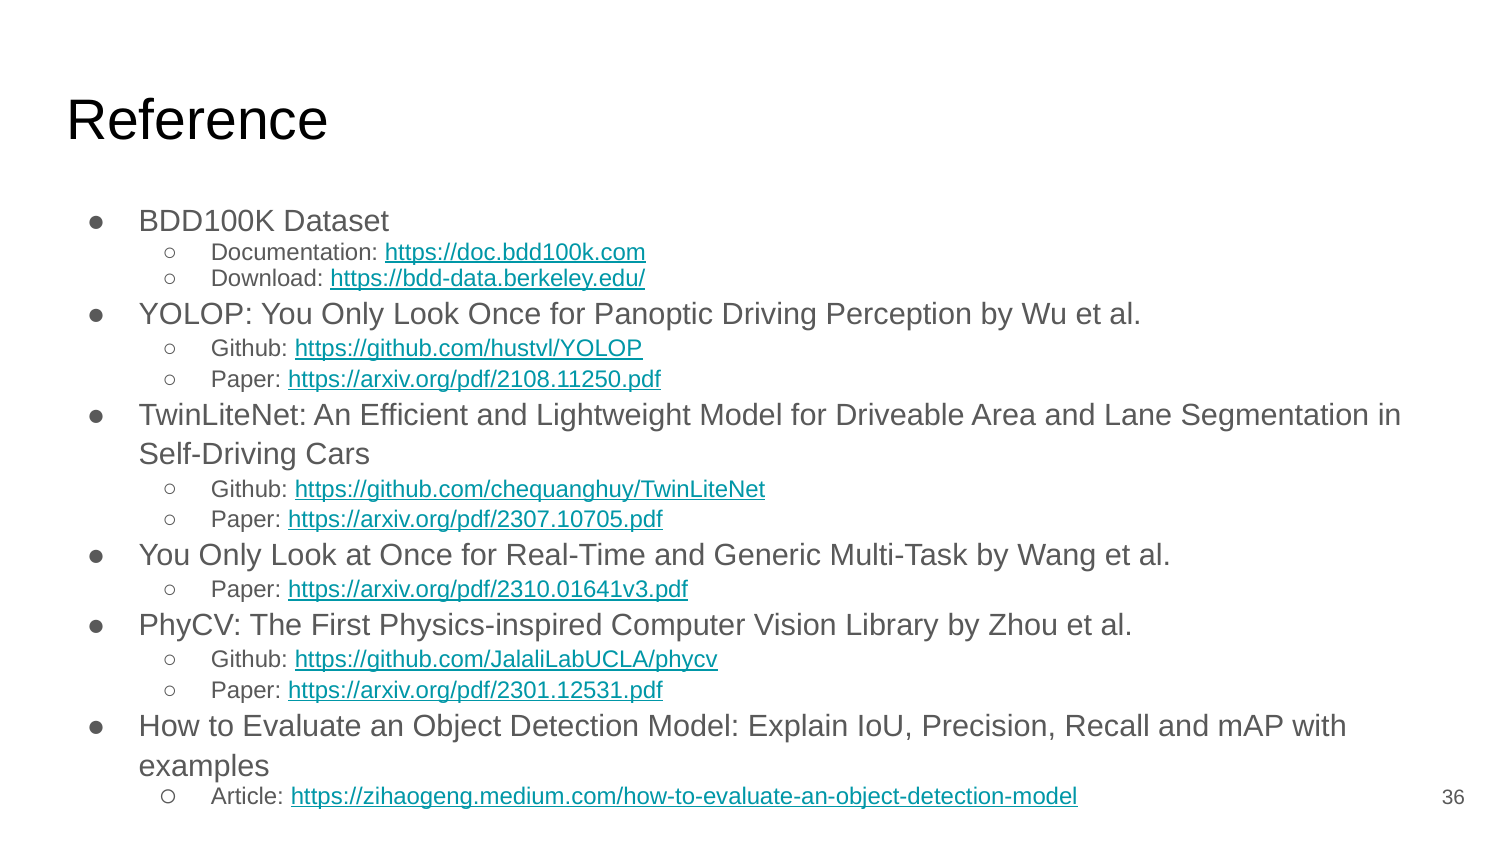

# Reference
BDD100K Dataset
Documentation: https://doc.bdd100k.com
Download: https://bdd-data.berkeley.edu/
YOLOP: You Only Look Once for Panoptic Driving Perception by Wu et al.
Github: https://github.com/hustvl/YOLOP
Paper: https://arxiv.org/pdf/2108.11250.pdf
TwinLiteNet: An Efficient and Lightweight Model for Driveable Area and Lane Segmentation in Self-Driving Cars
Github: https://github.com/chequanghuy/TwinLiteNet
Paper: https://arxiv.org/pdf/2307.10705.pdf
You Only Look at Once for Real-Time and Generic Multi-Task by Wang et al.
Paper: https://arxiv.org/pdf/2310.01641v3.pdf
PhyCV: The First Physics-inspired Computer Vision Library by Zhou et al.
Github: https://github.com/JalaliLabUCLA/phycv
Paper: https://arxiv.org/pdf/2301.12531.pdf
How to Evaluate an Object Detection Model: Explain IoU, Precision, Recall and mAP with examples
Article: https://zihaogeng.medium.com/how-to-evaluate-an-object-detection-model
36